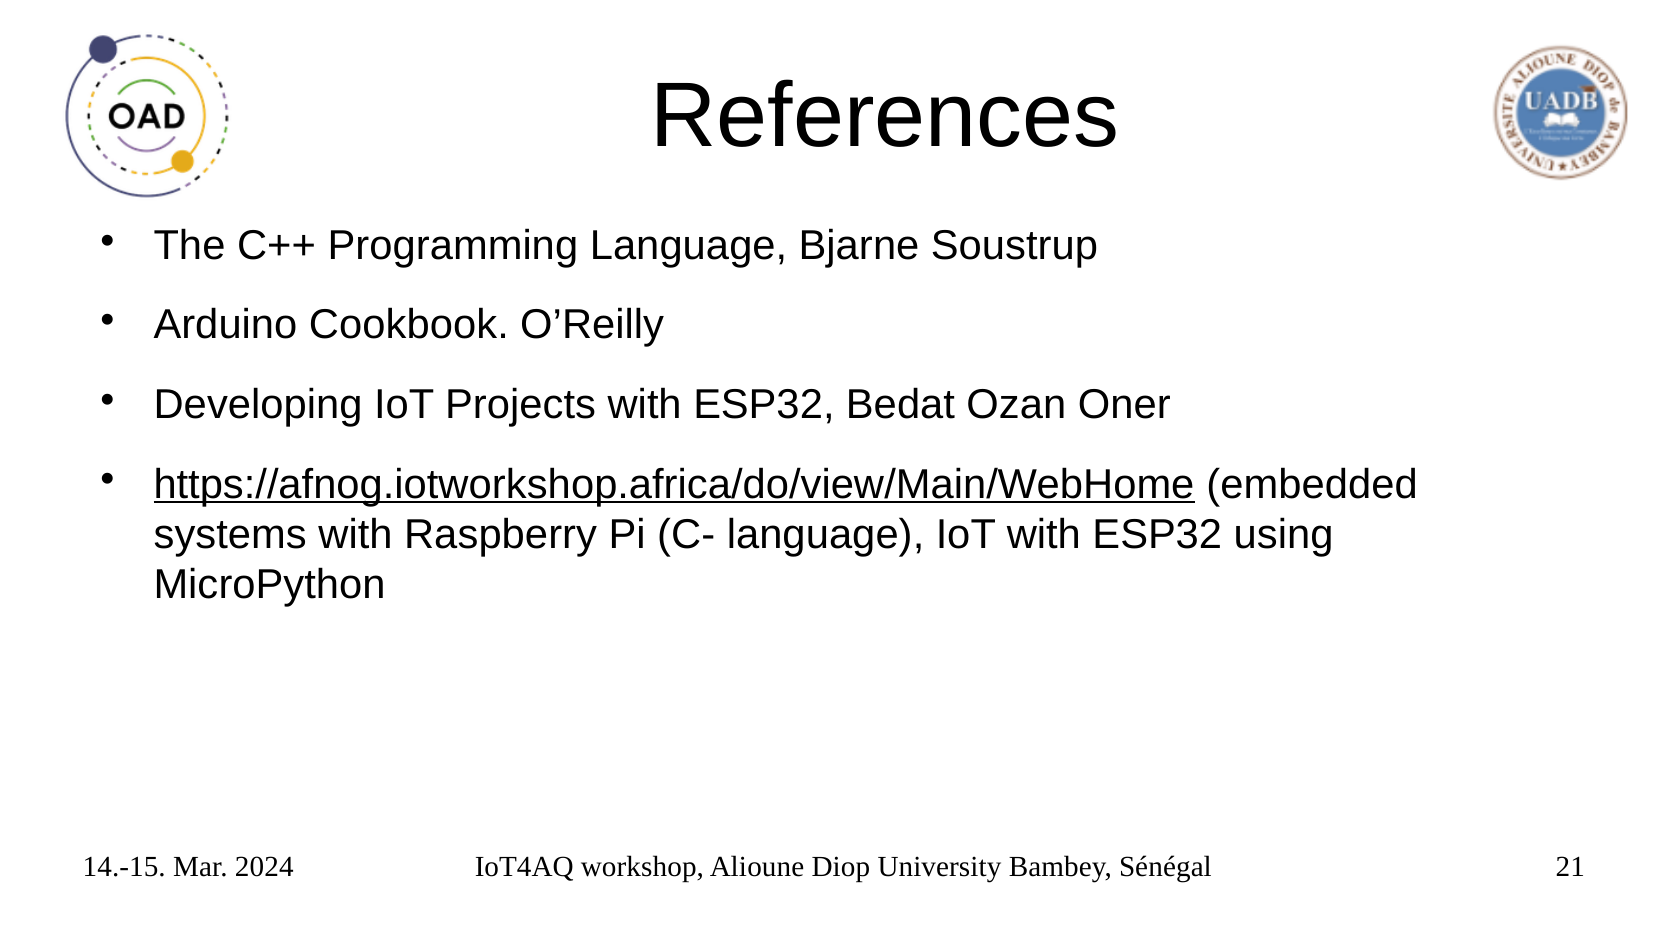

# References
The C++ Programming Language, Bjarne Soustrup
Arduino Cookbook. O’Reilly
Developing IoT Projects with ESP32, Bedat Ozan Oner
https://afnog.iotworkshop.africa/do/view/Main/WebHome (embedded systems with Raspberry Pi (C- language), IoT with ESP32 using MicroPython
14.-15. Mar. 2024
IoT4AQ workshop, Alioune Diop University Bambey, Sénégal
21